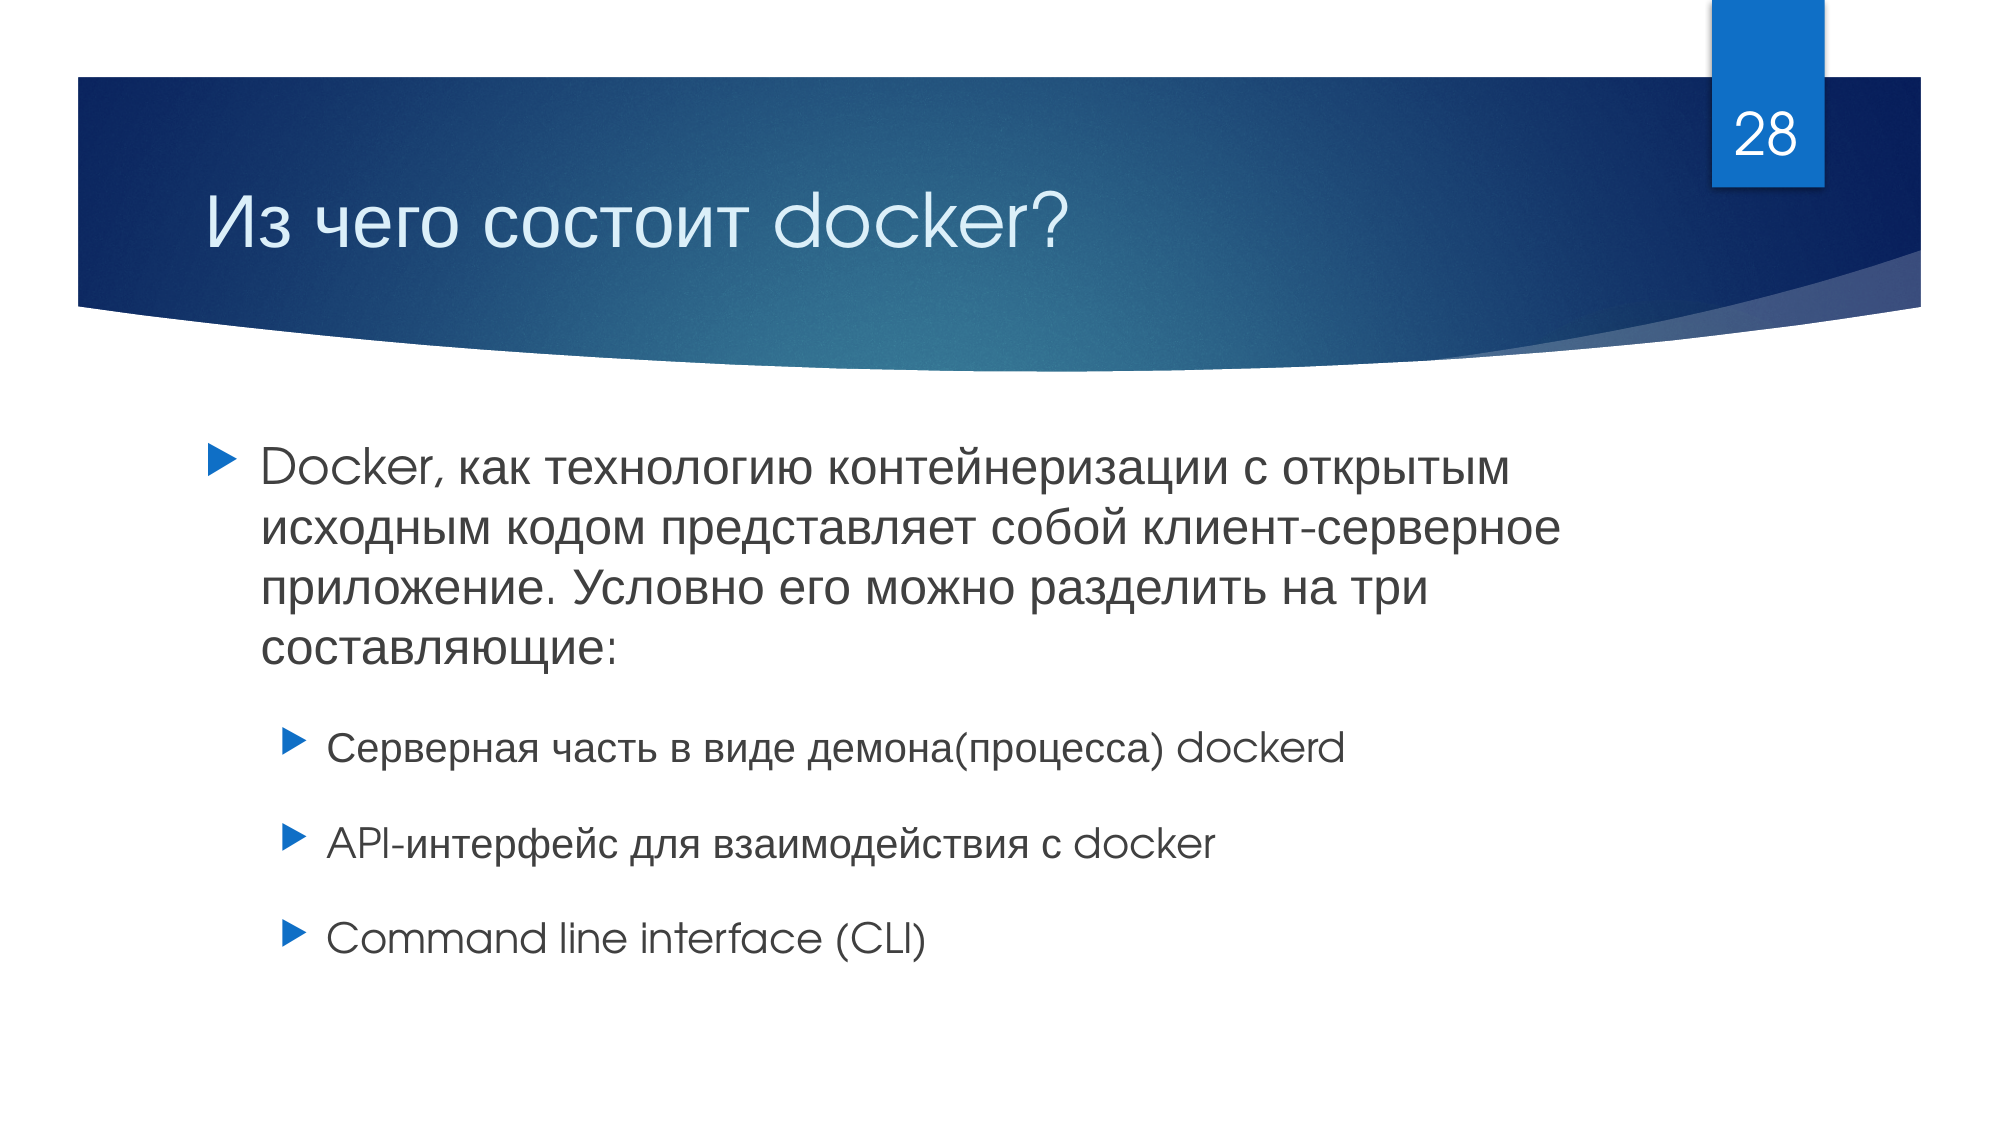

28
# Из чего состоит docker?
Docker, как технологию контейнеризации с открытым исходным кодом представляет собой клиент-серверное приложение. Условно его можно разделить на три составляющие:
Серверная часть в виде демона(процесса) dockerd
API-интерфейс для взаимодействия с docker
Command line interface (CLI)